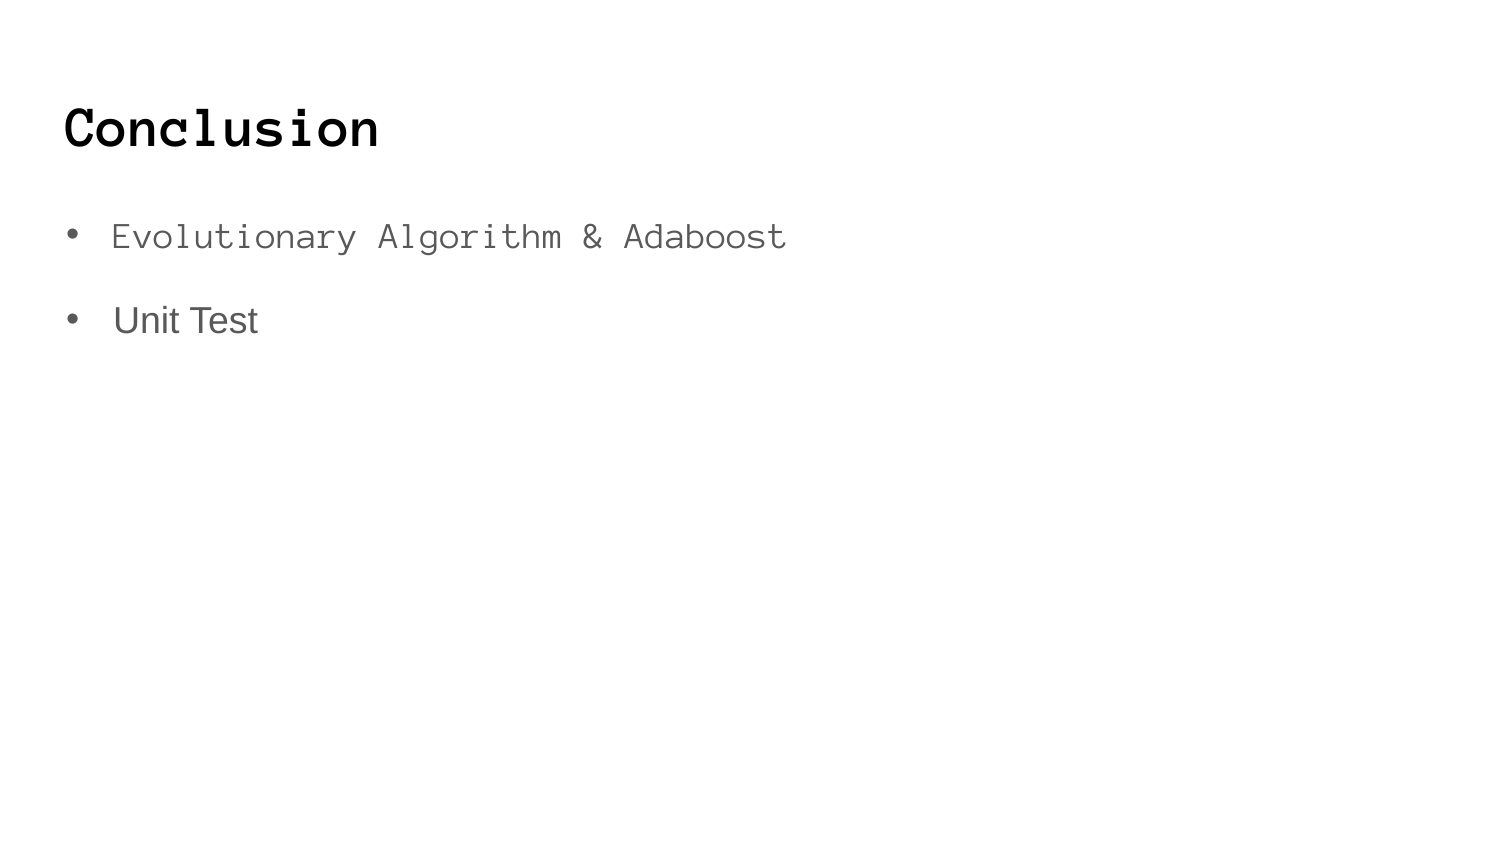

# Conclusion
Evolutionary Algorithm & Adaboost
Unit Test